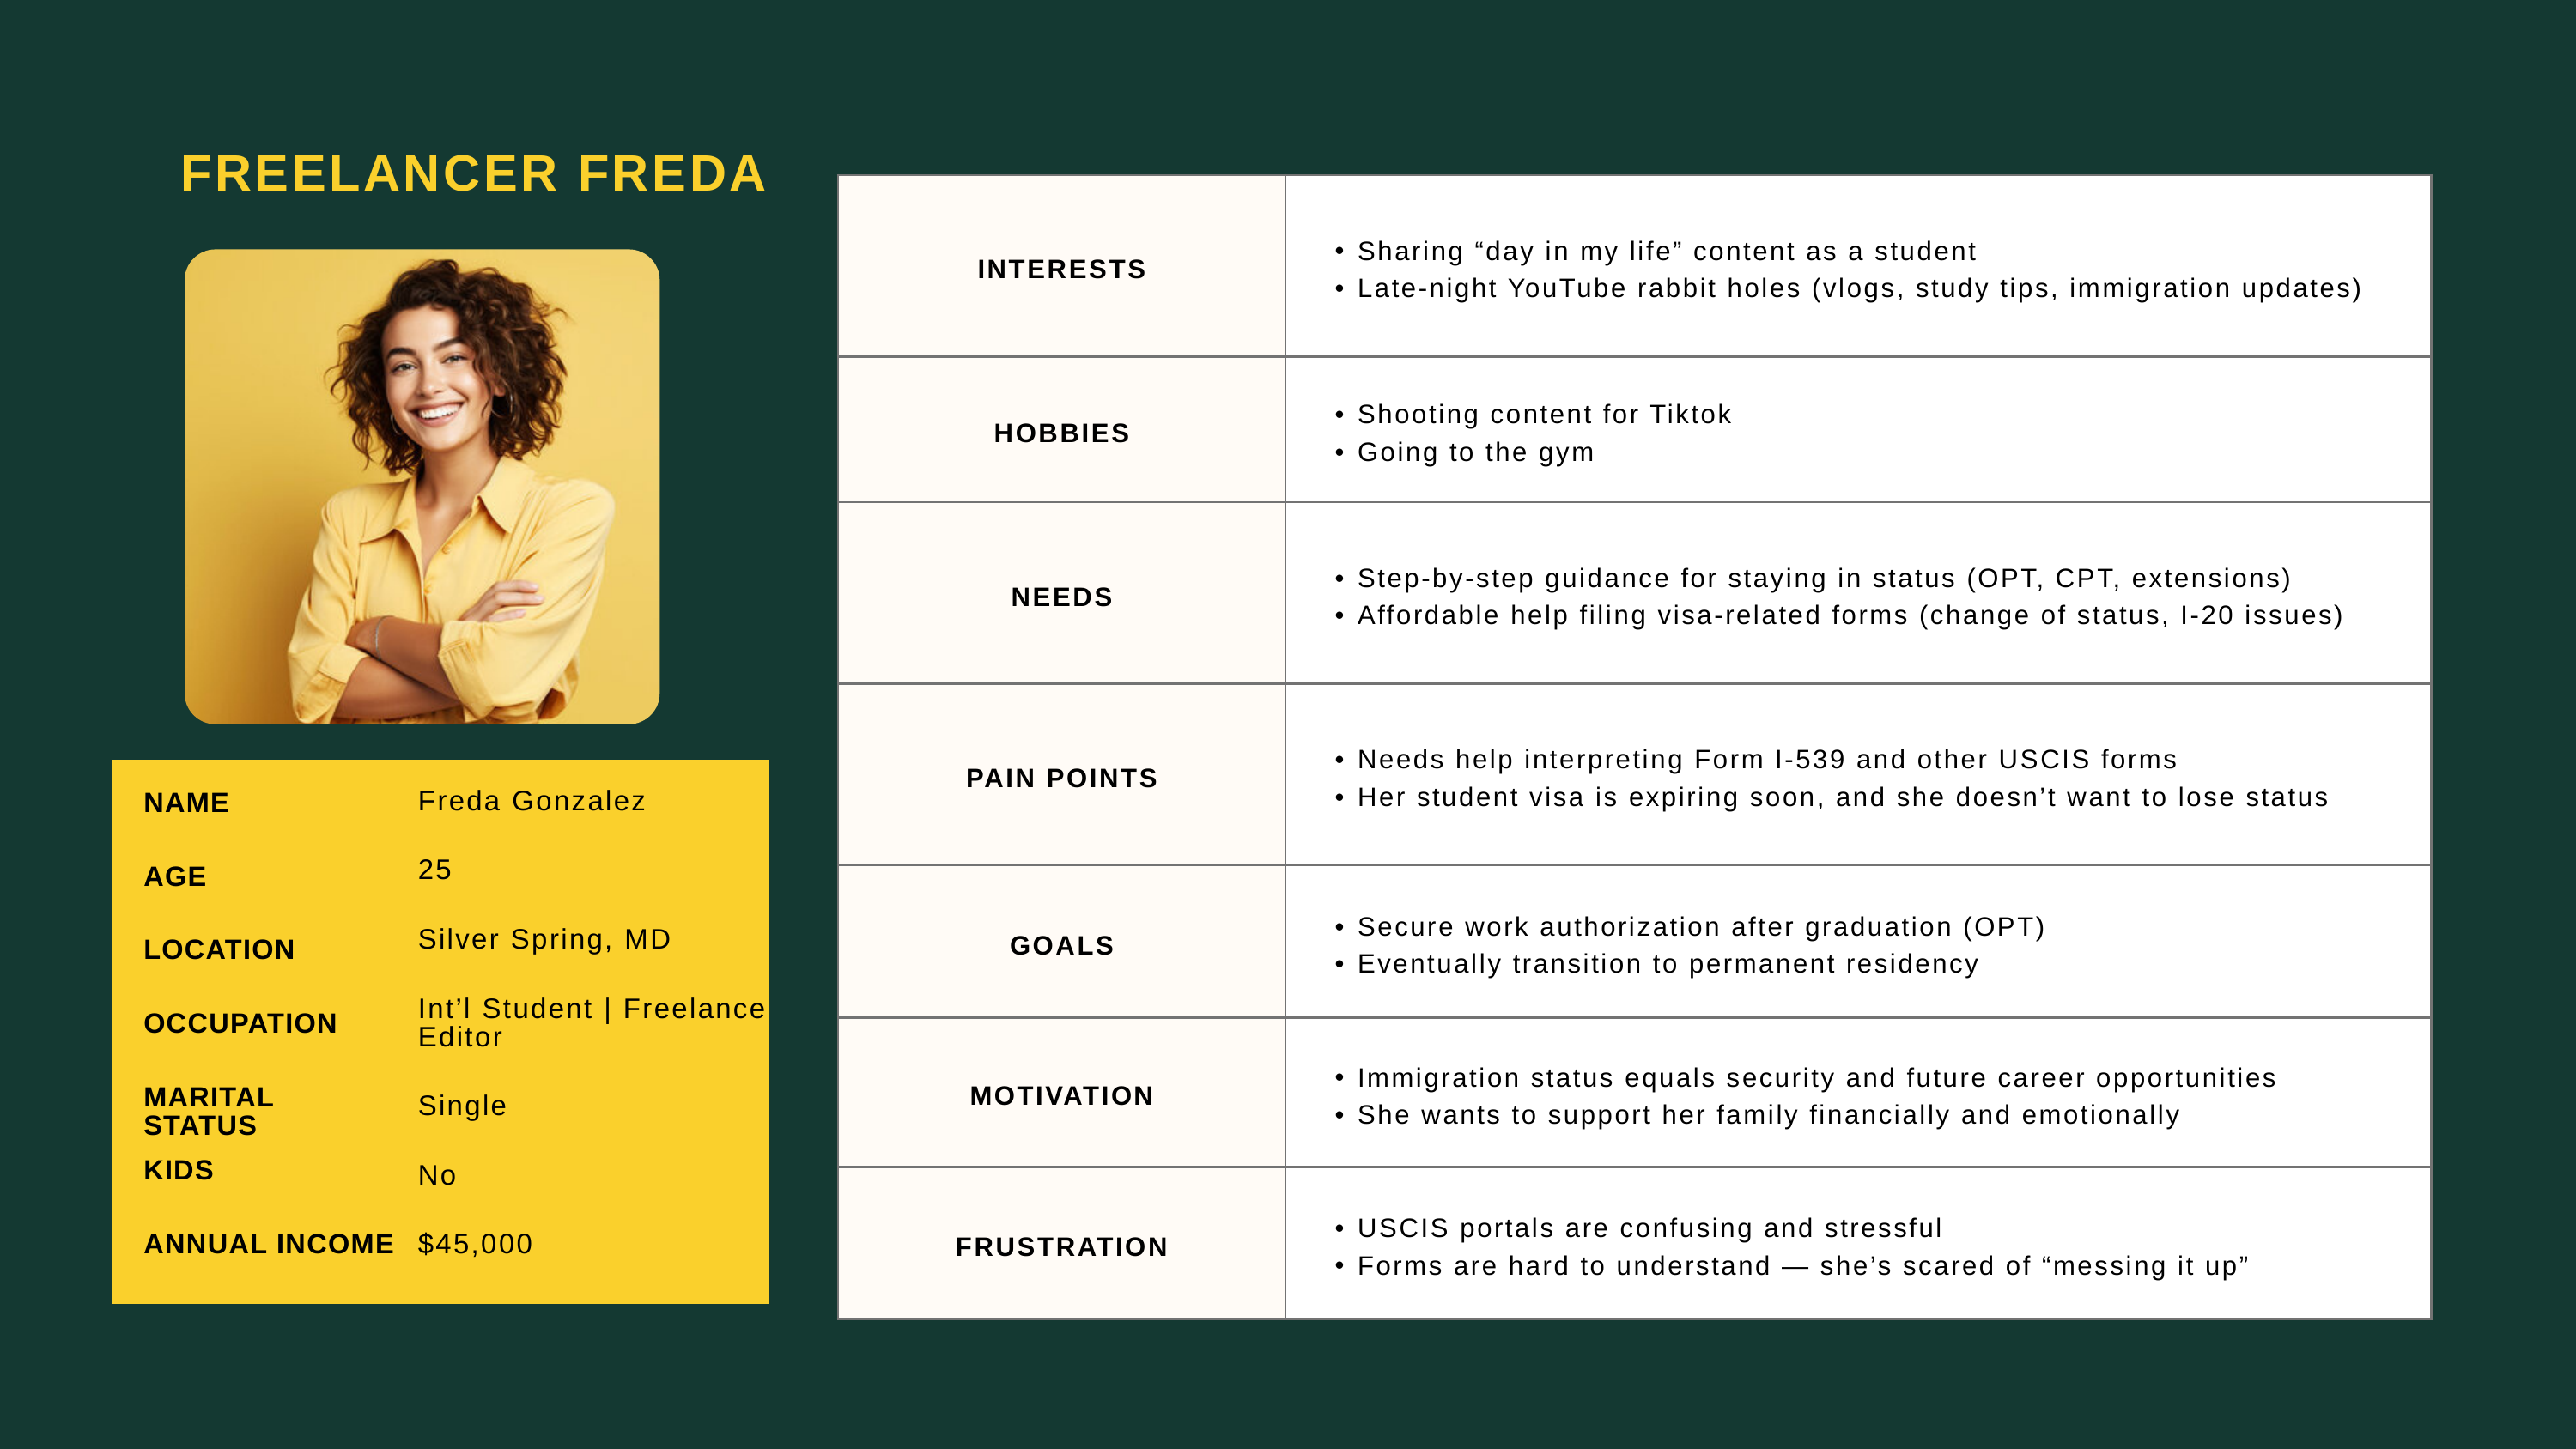

FREELANCER FREDA
| INTERESTS | Sharing “day in my life” content as a student Late-night YouTube rabbit holes (vlogs, study tips, immigration updates) |
| --- | --- |
| HOBBIES | Shooting content for Tiktok Going to the gym |
| NEEDS | Step-by-step guidance for staying in status (OPT, CPT, extensions) Affordable help filing visa-related forms (change of status, I-20 issues) |
| PAIN POINTS | Needs help interpreting Form I-539 and other USCIS forms Her student visa is expiring soon, and she doesn’t want to lose status |
| GOALS | Secure work authorization after graduation (OPT) Eventually transition to permanent residency |
| MOTIVATION | Immigration status equals security and future career opportunities She wants to support her family financially and emotionally |
| FRUSTRATION | USCIS portals are confusing and stressful Forms are hard to understand — she’s scared of “messing it up” |

Freda Gonzalez
25
Silver Spring, MD
Int’l Student | Freelance Editor
Single
No
$45,000
NAME
AGE
LOCATION
OCCUPATION
MARITAL STATUS
KIDS
ANNUAL INCOME